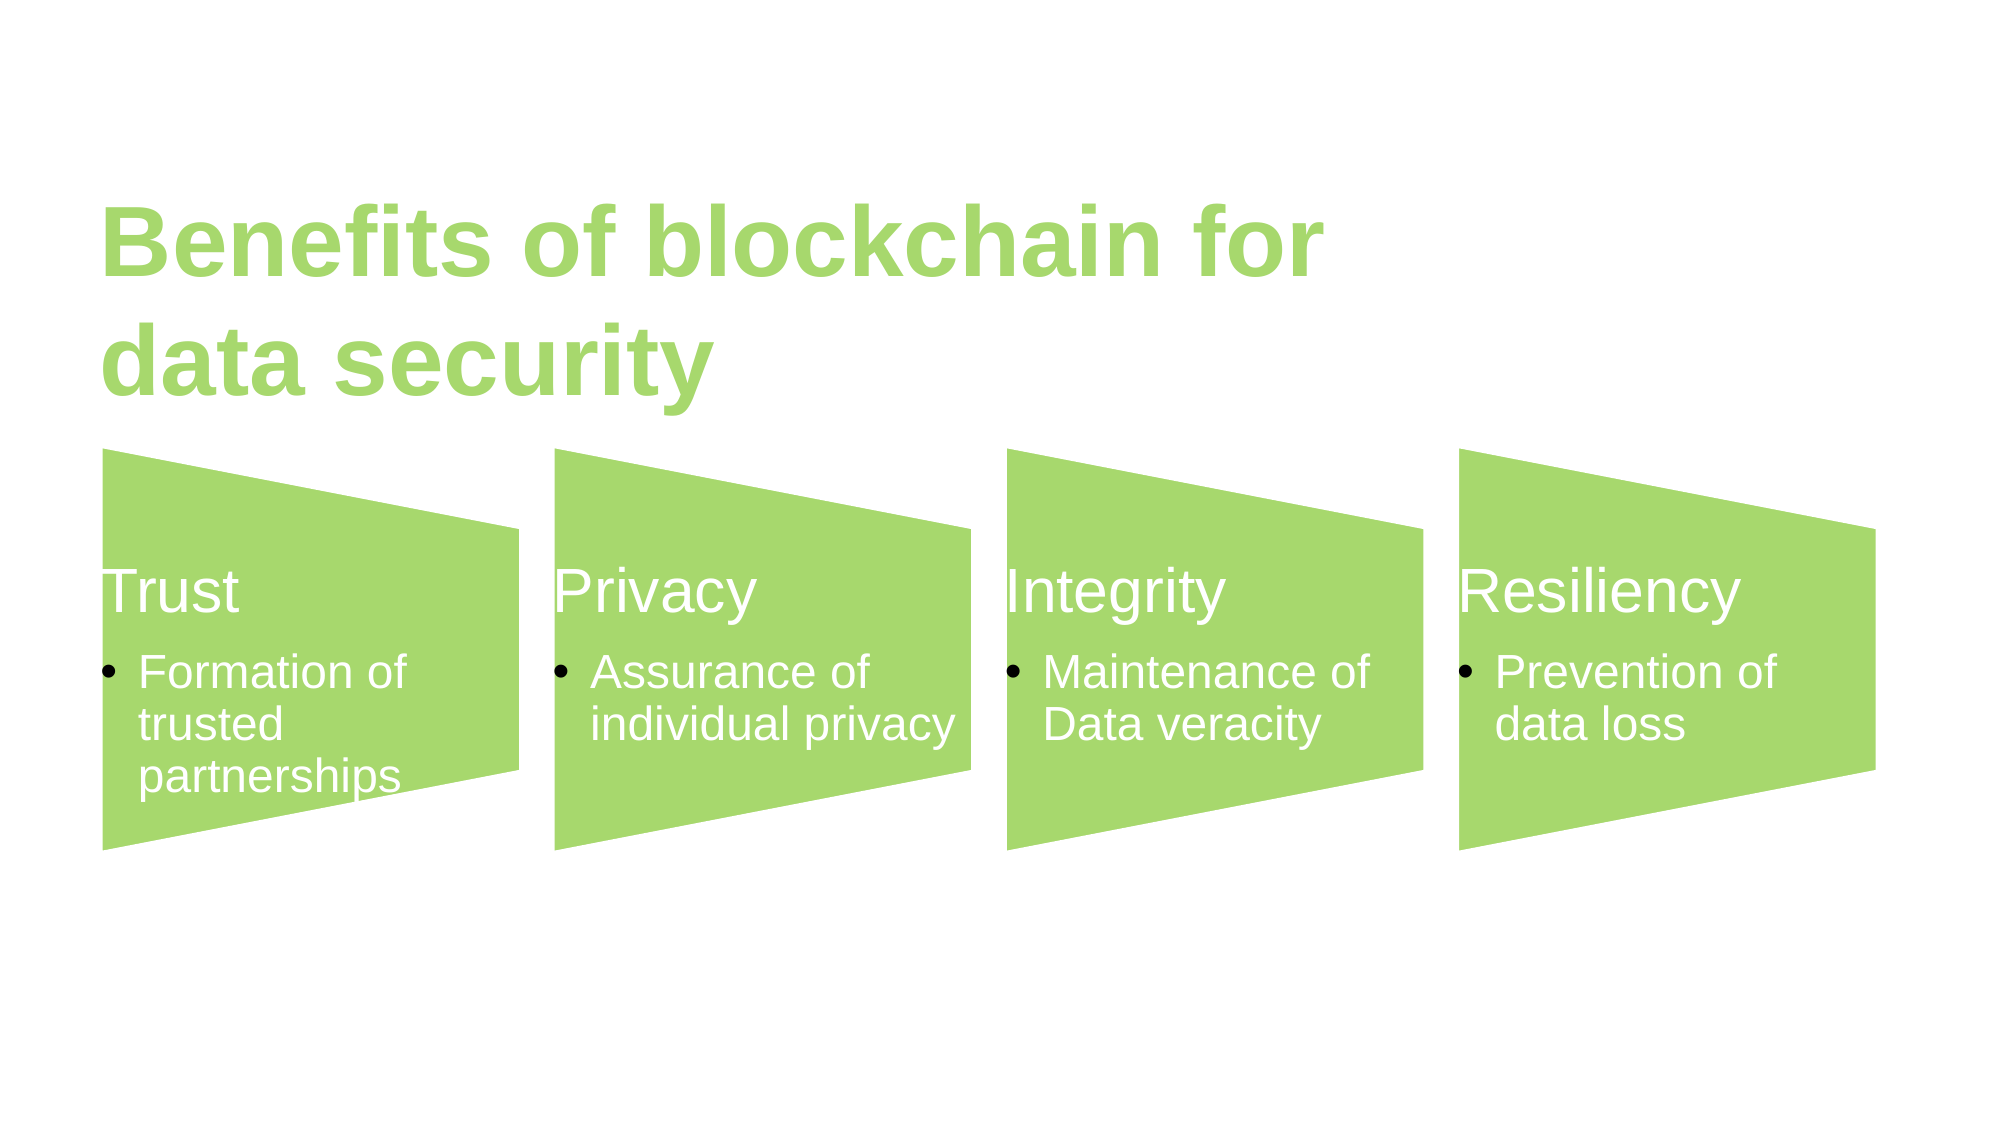

# Benefits of blockchain for data security
Trust
Formation of trusted partnerships
Privacy
Assurance of individual privacy
Integrity
Maintenance of Data veracity
Resiliency
Prevention of data loss